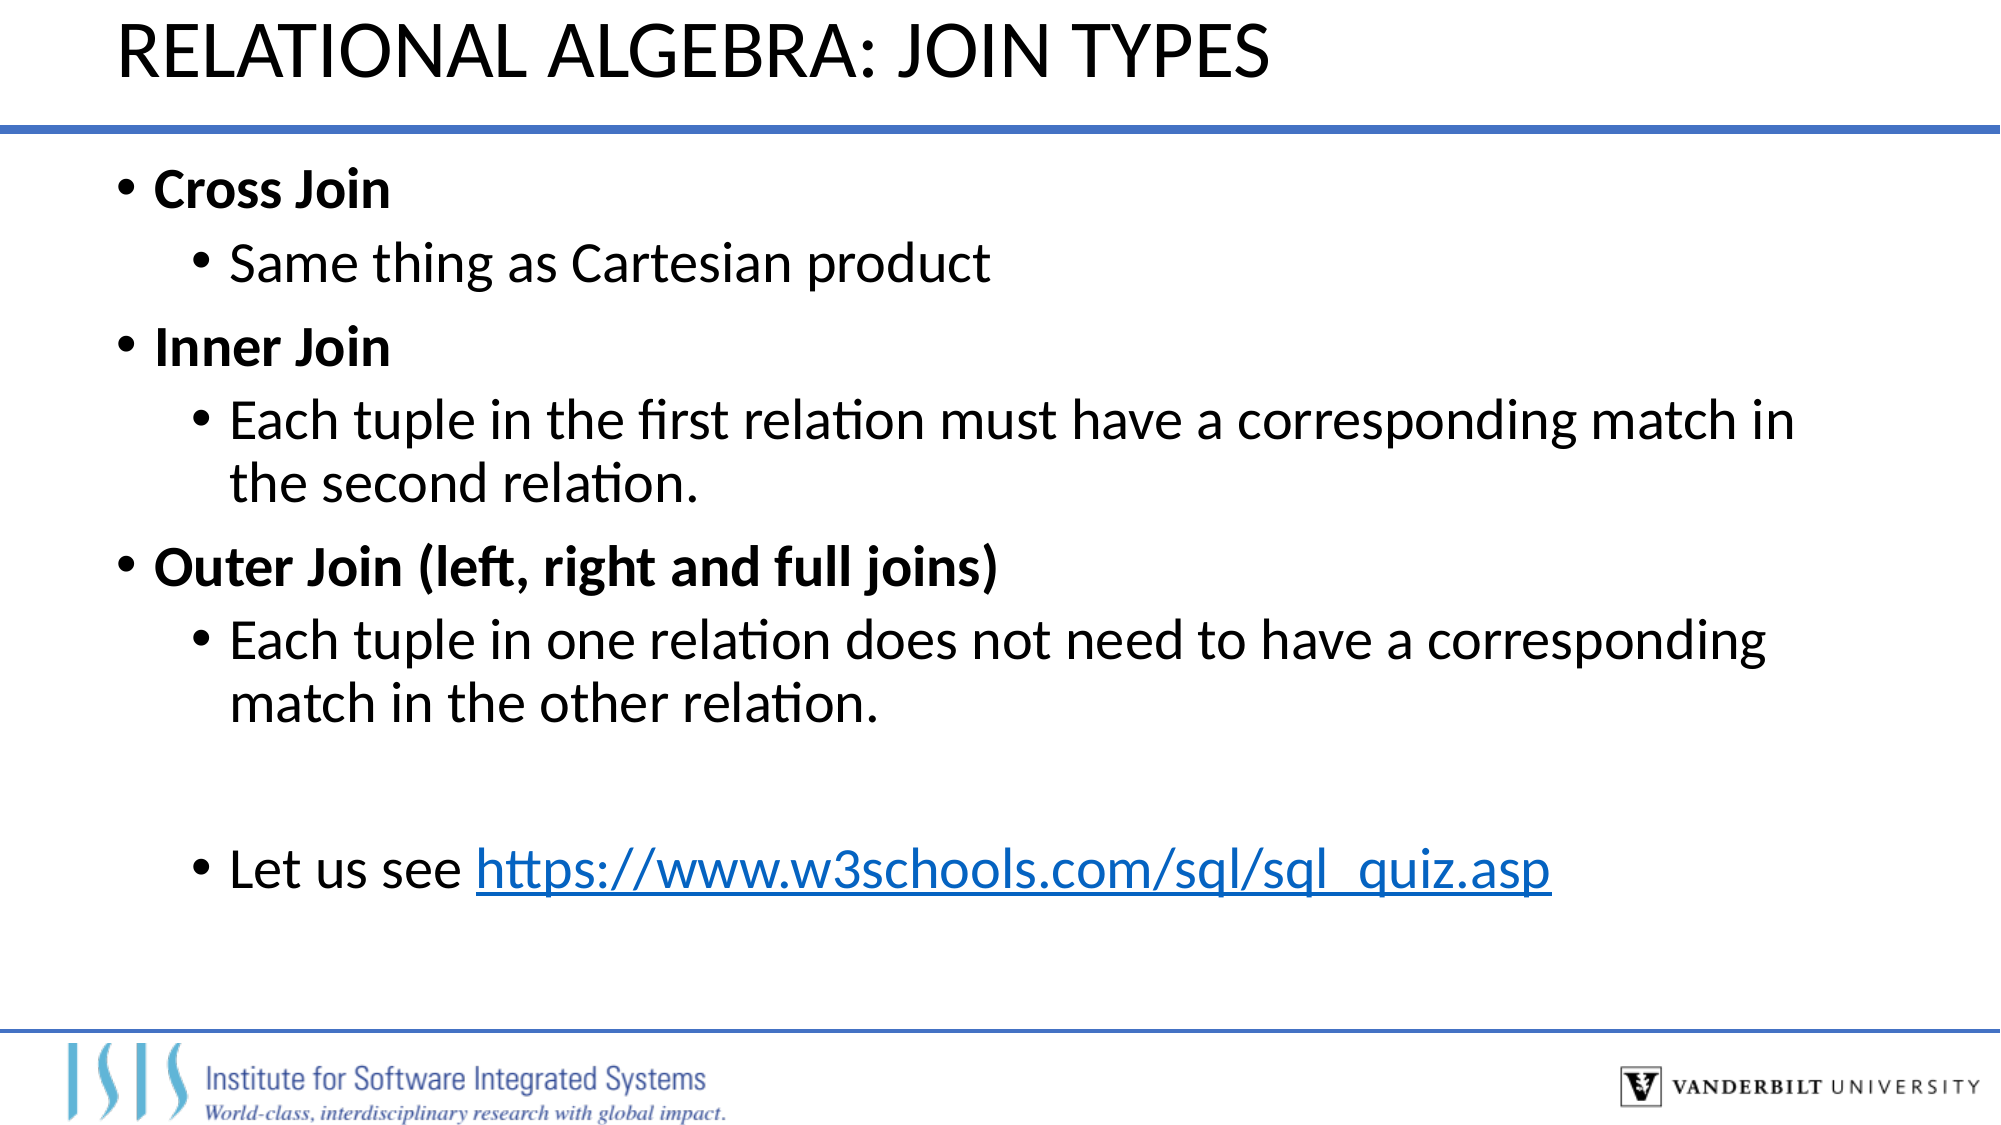

# RELATIONAL ALGEBRA: JOIN TYPES
Cross Join
Same thing as Cartesian product
Inner Join
Each tuple in the first relation must have a corresponding match in the second relation.
Outer Join (left, right and full joins)
Each tuple in one relation does not need to have a corresponding match in the other relation.

Let us see https://www.w3schools.com/sql/sql_quiz.asp